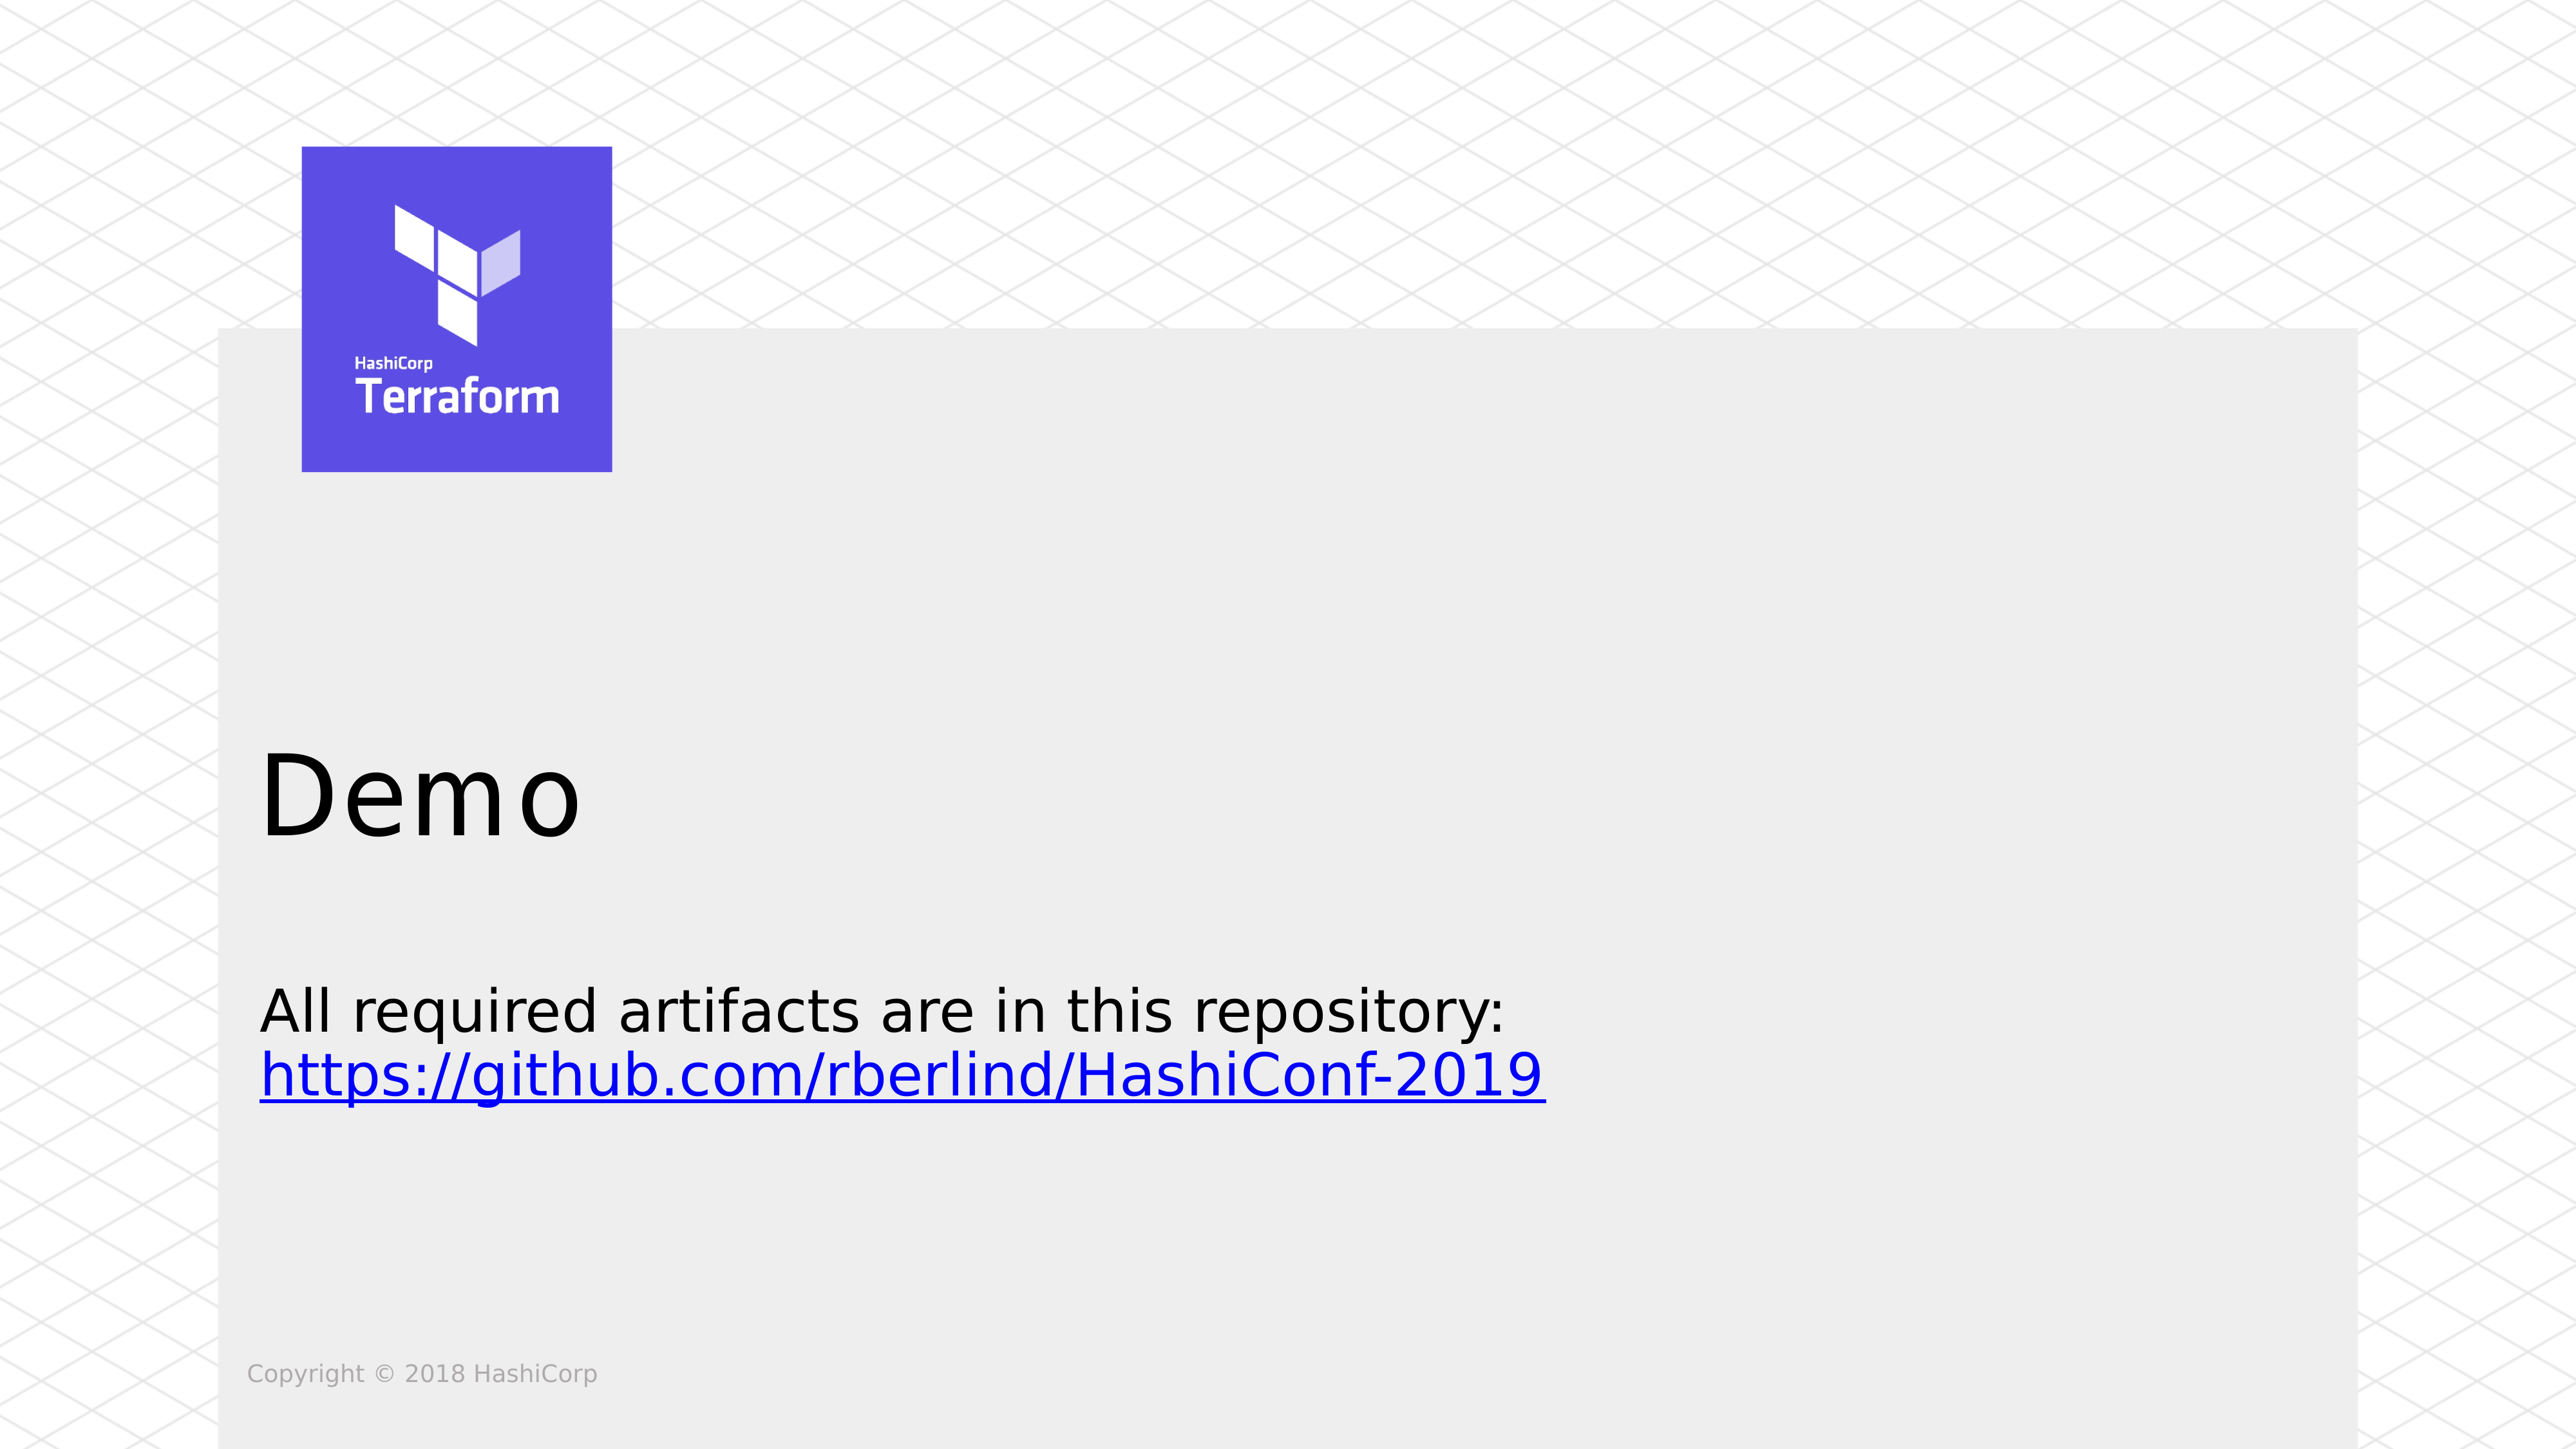

# Demo All required artifacts are in this repository: https://github.com/rberlind/HashiConf-2019